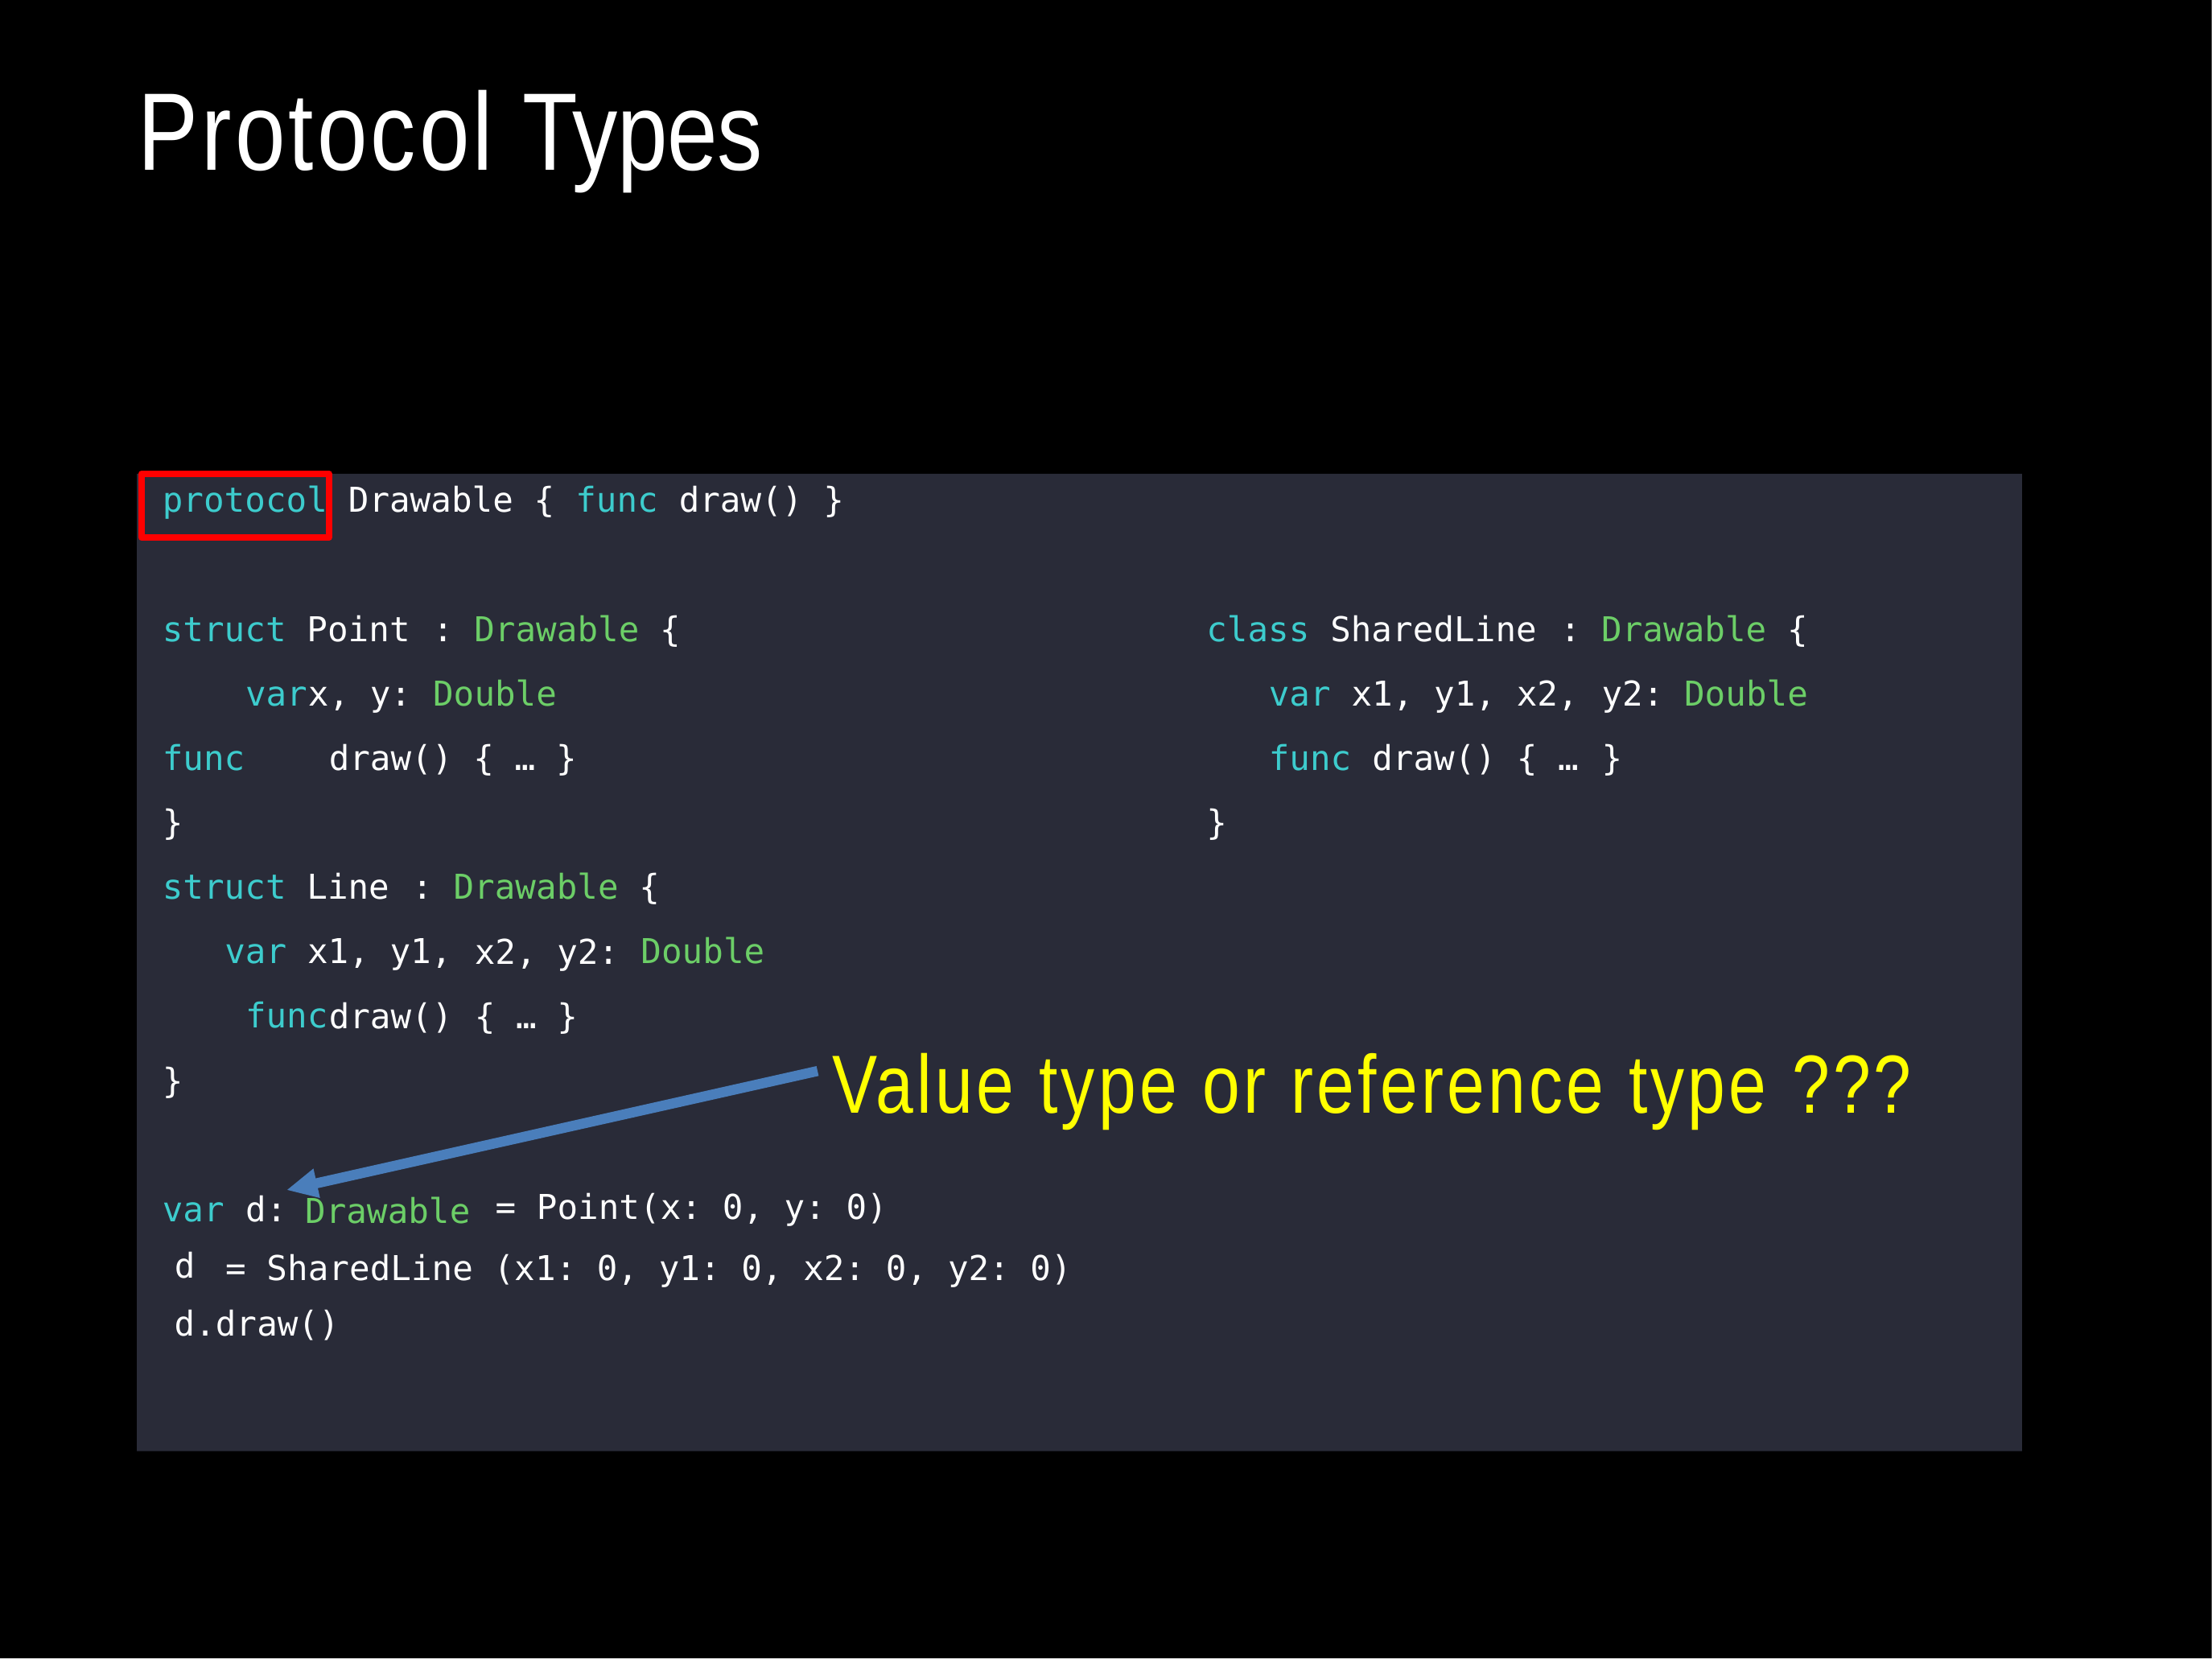

# Protocol Types

protocol Drawable { func draw() }

struct Point  var
func
}
class SharedLine  var x1, y1, x2,
: Drawable {
: Drawable {
x, y:
Double
y2: Double
}
draw() { … }
func draw() { …
}
struct Line  var x1, y1,  func
}
: Drawable {
Double
x2, y2:
{ … }
draw()
Value type or reference type ???
= Point(x: 0, y: 0)
var
d:
Drawable
d
= SharedLine (x1: 0, y1: 0, x2: 0, y2: 0)
d.draw()